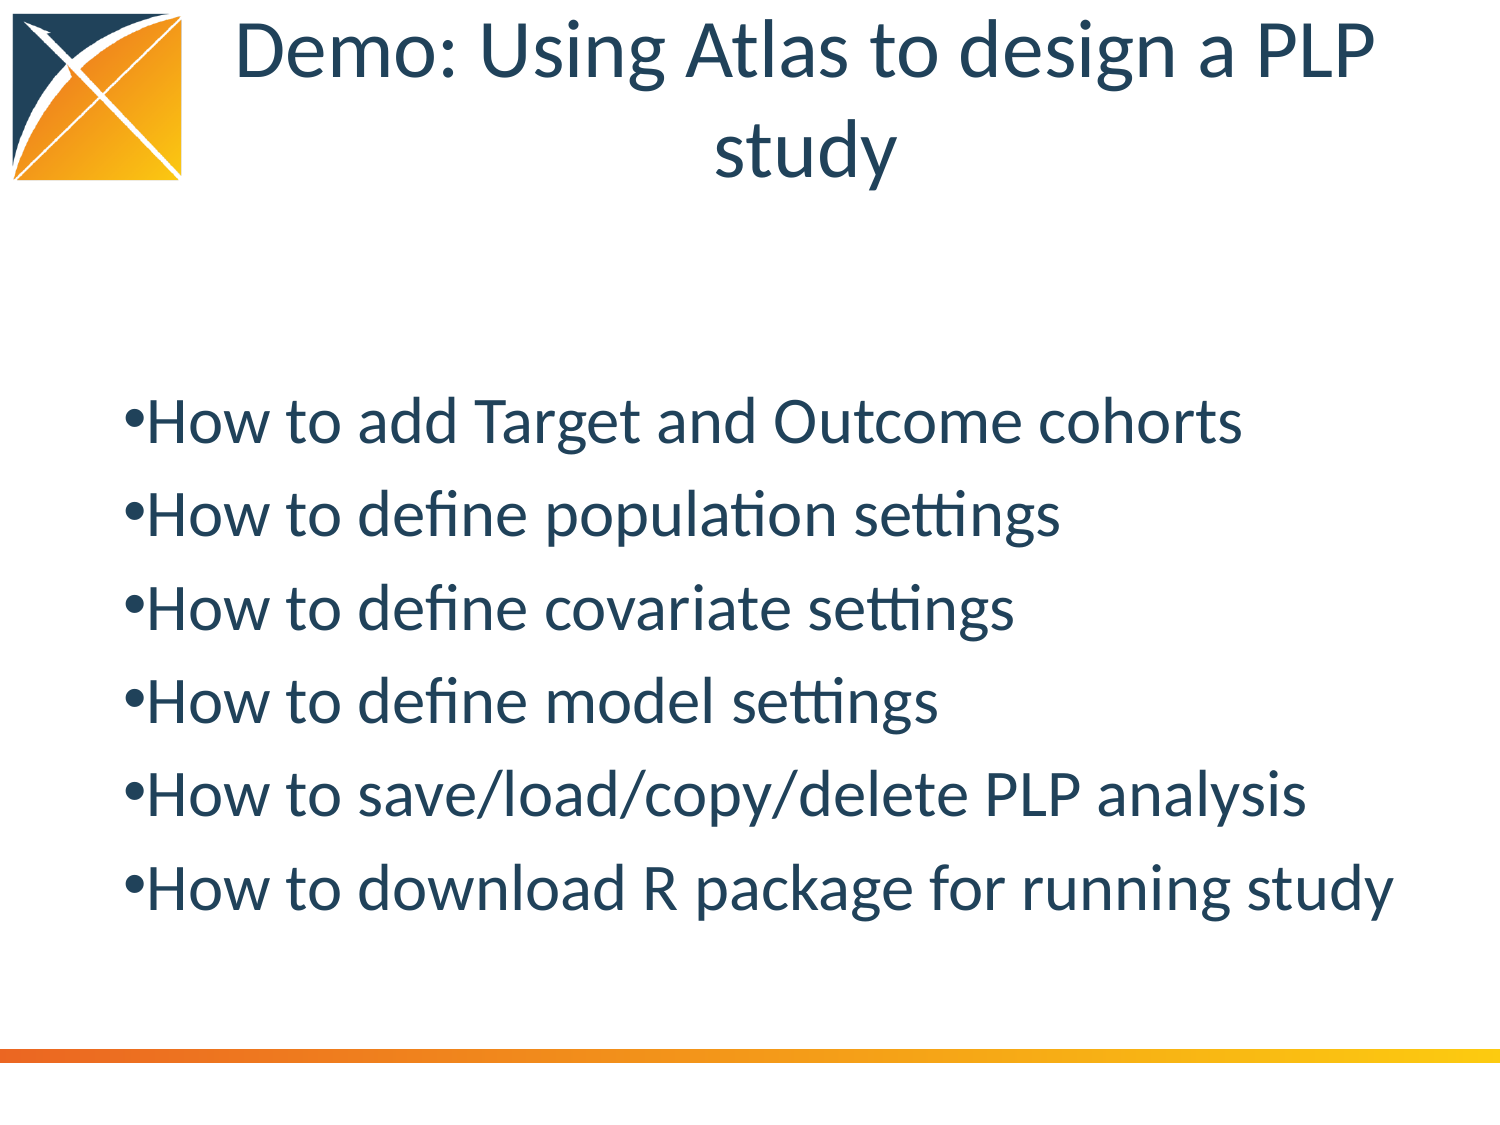

# Demo: Using Atlas to design a PLP study
How to add Target and Outcome cohorts
How to define population settings
How to define covariate settings
How to define model settings
How to save/load/copy/delete PLP analysis
How to download R package for running study